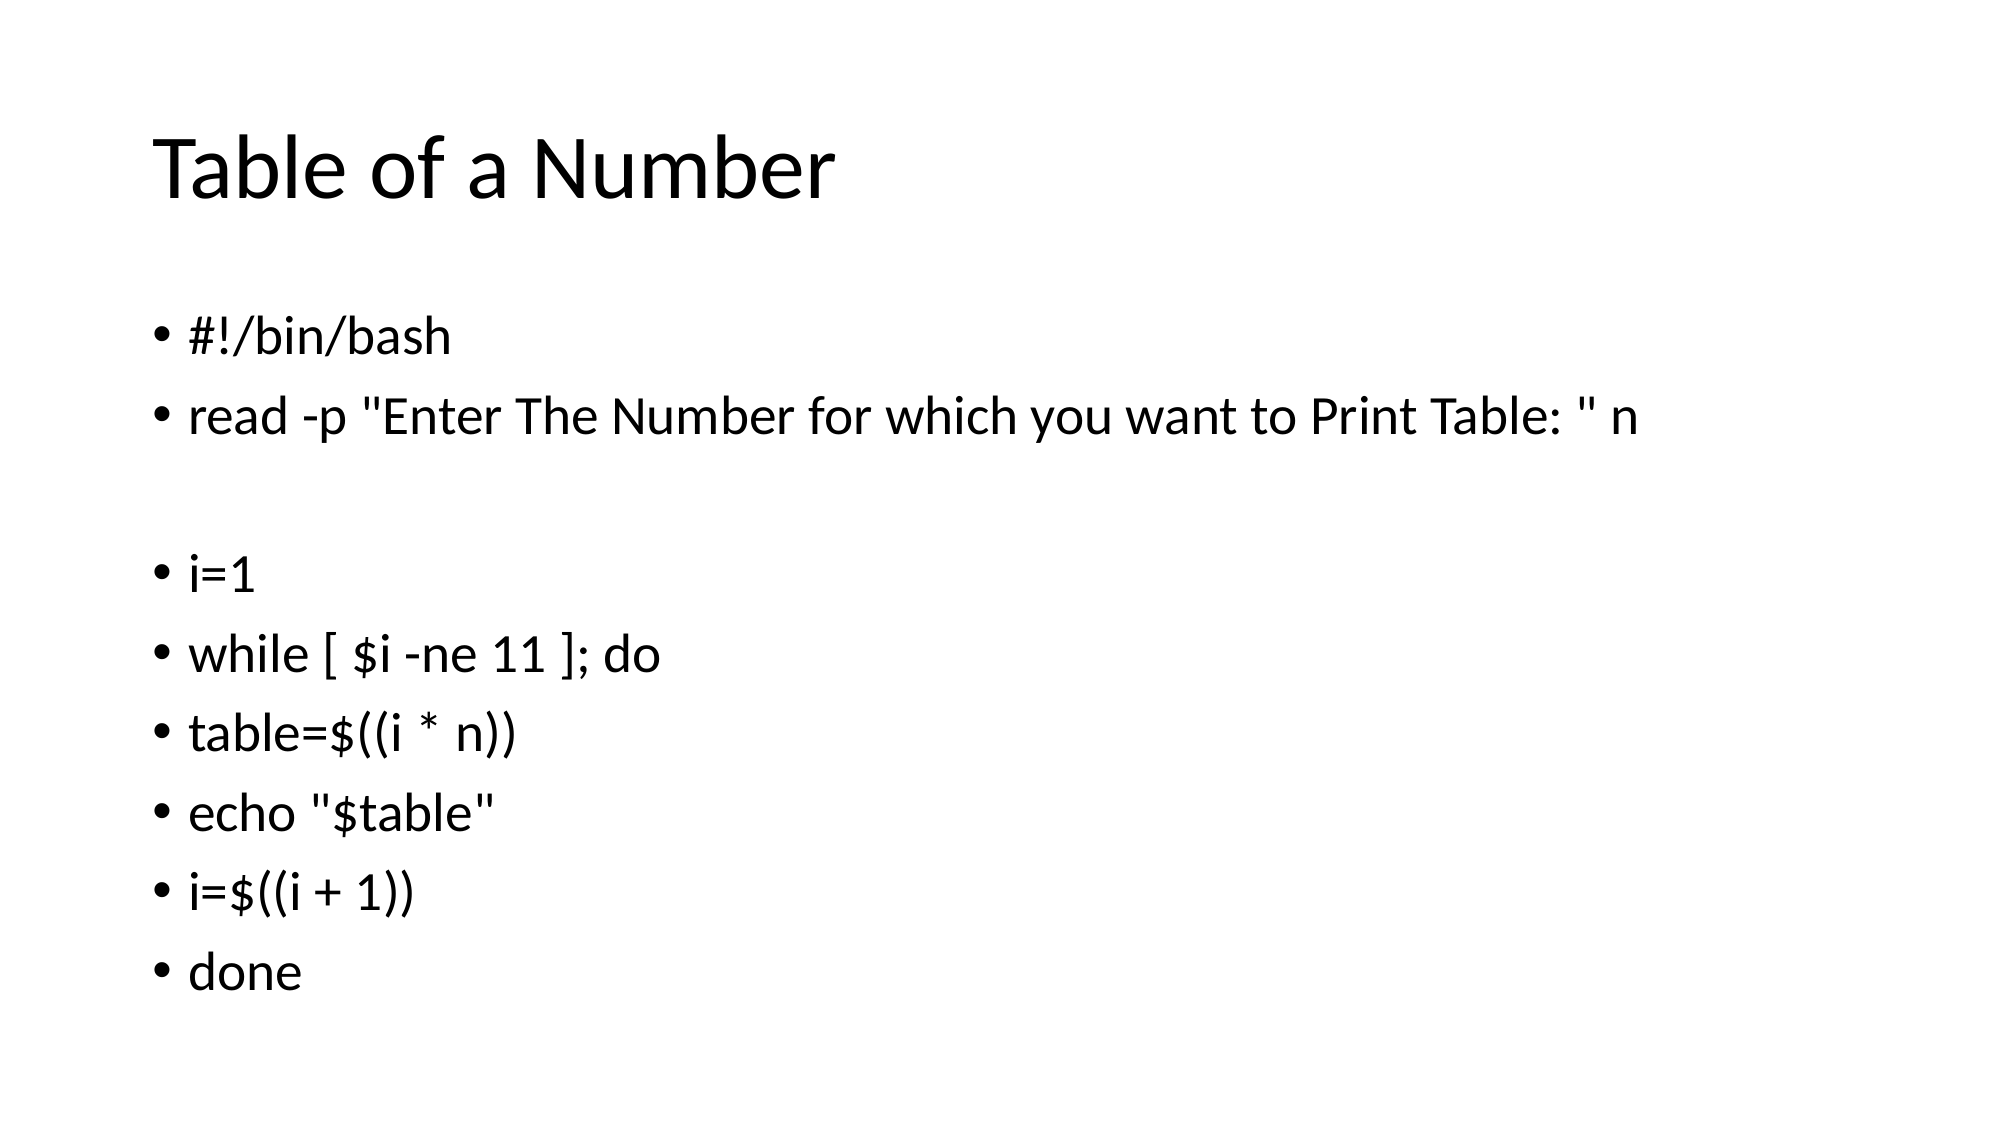

# Table of a Number
#!/bin/bash
read -p "Enter The Number for which you want to Print Table: " n

i=1
while [ $i -ne 11 ]; do
table=$((i * n))
echo "$table"
i=$((i + 1))
done